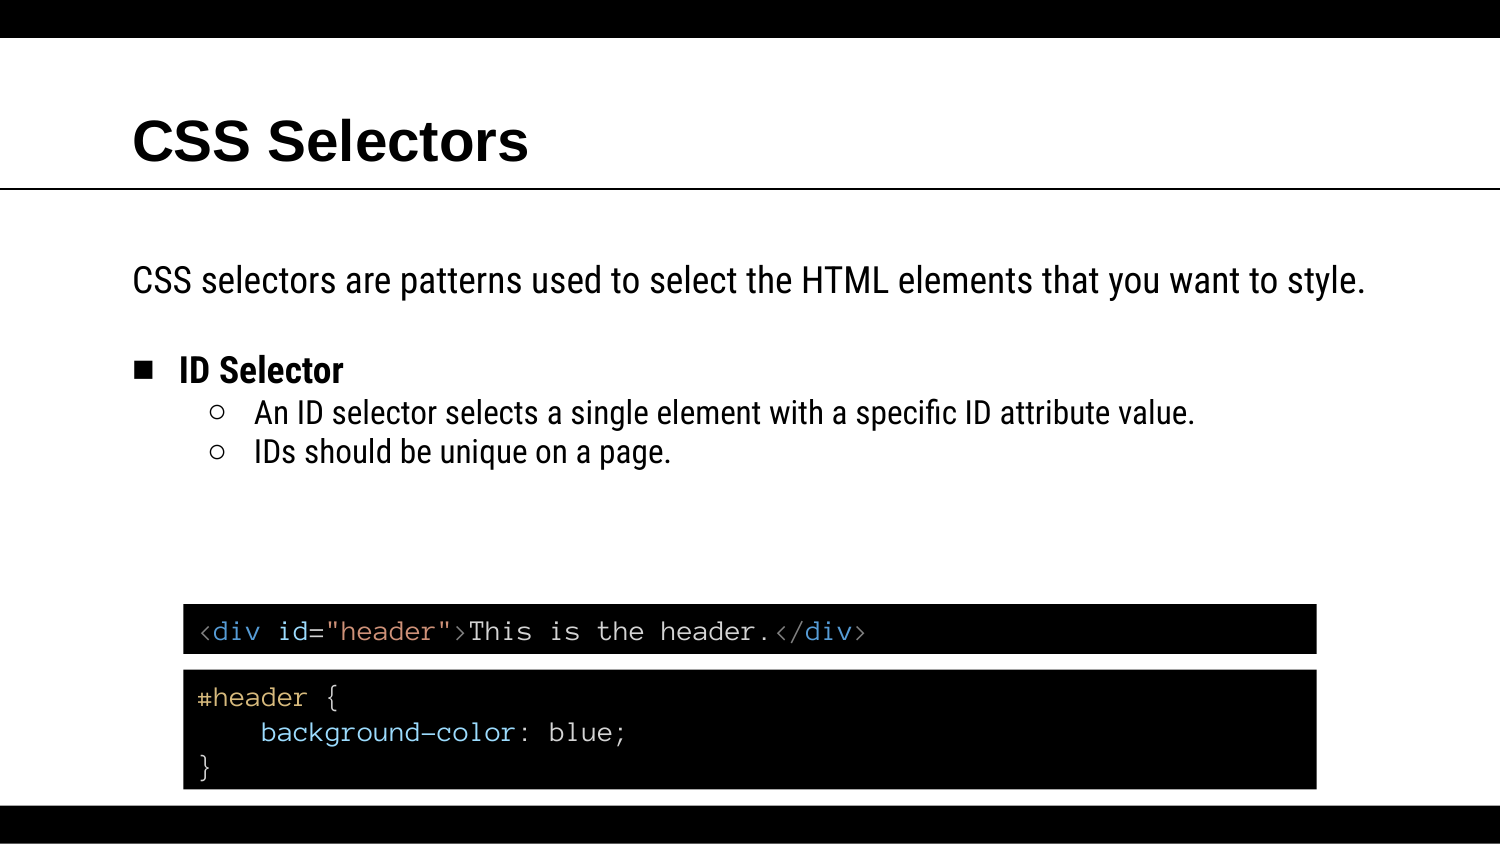

# CSS Selectors
CSS selectors are patterns used to select the HTML elements that you want to style.

ID Selector
An ID selector selects a single element with a specific ID attribute value.
IDs should be unique on a page.
<div id="header">This is the header.</div>
#header {
    background-color: blue;
}